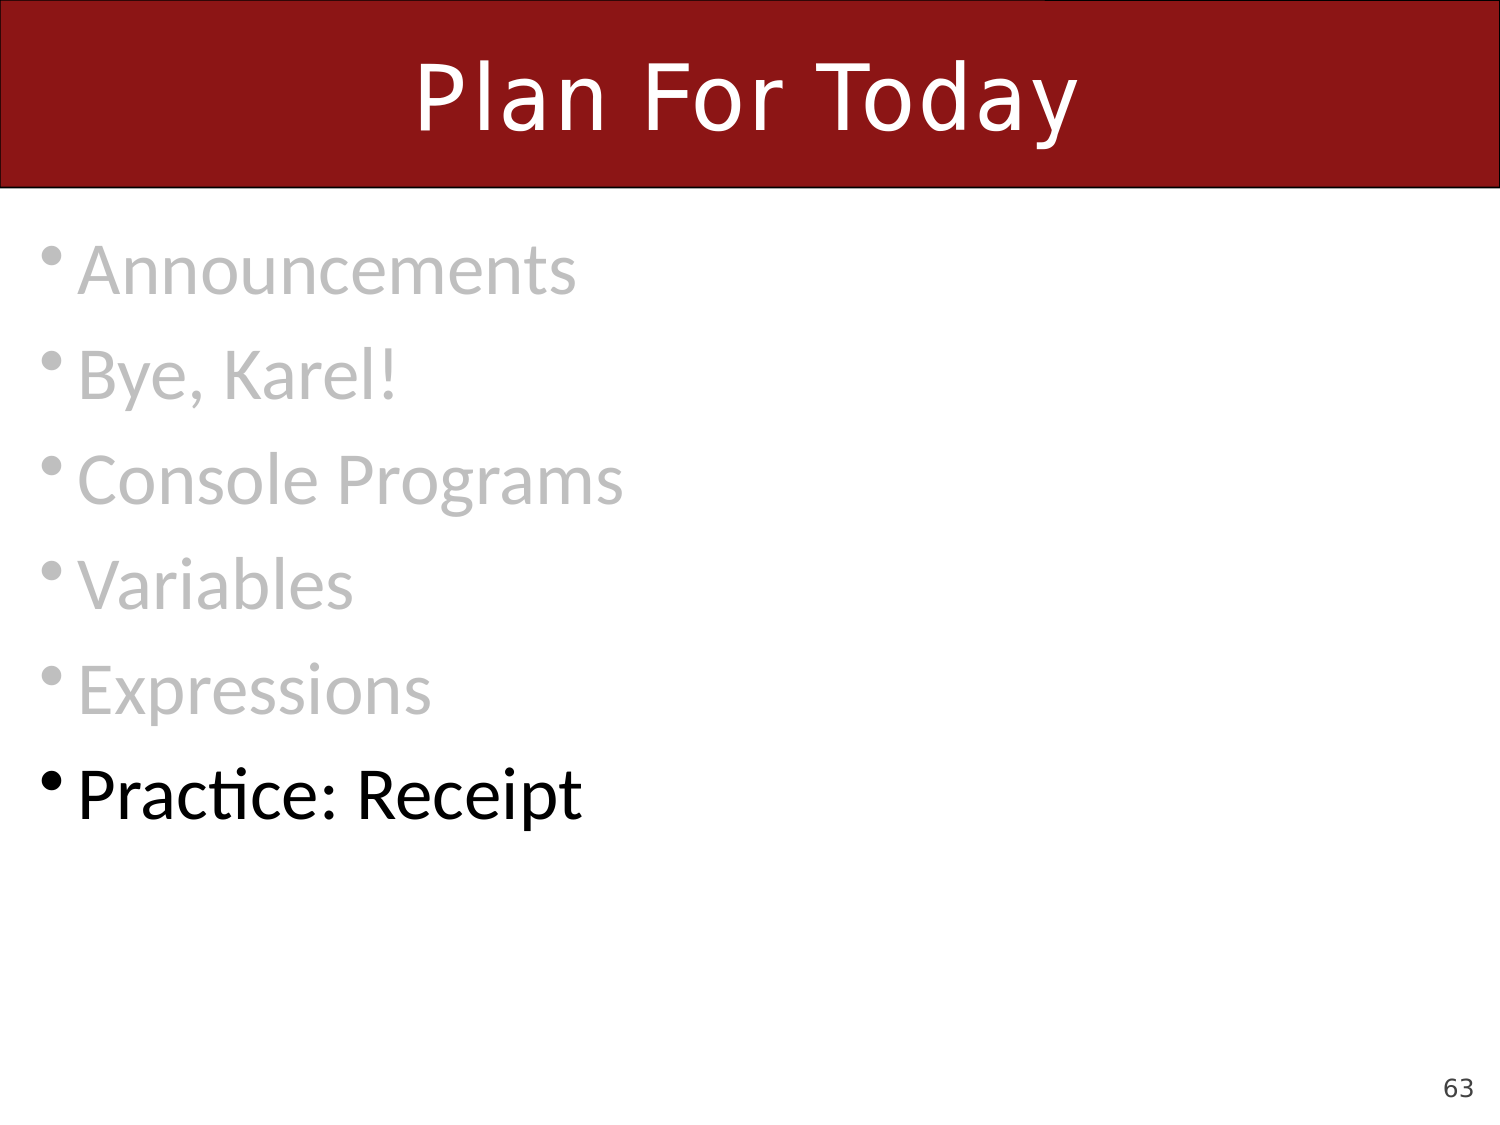

# Plan For Today
Announcements
Bye, Karel!
Console Programs
Variables
Expressions
Practice: Receipt